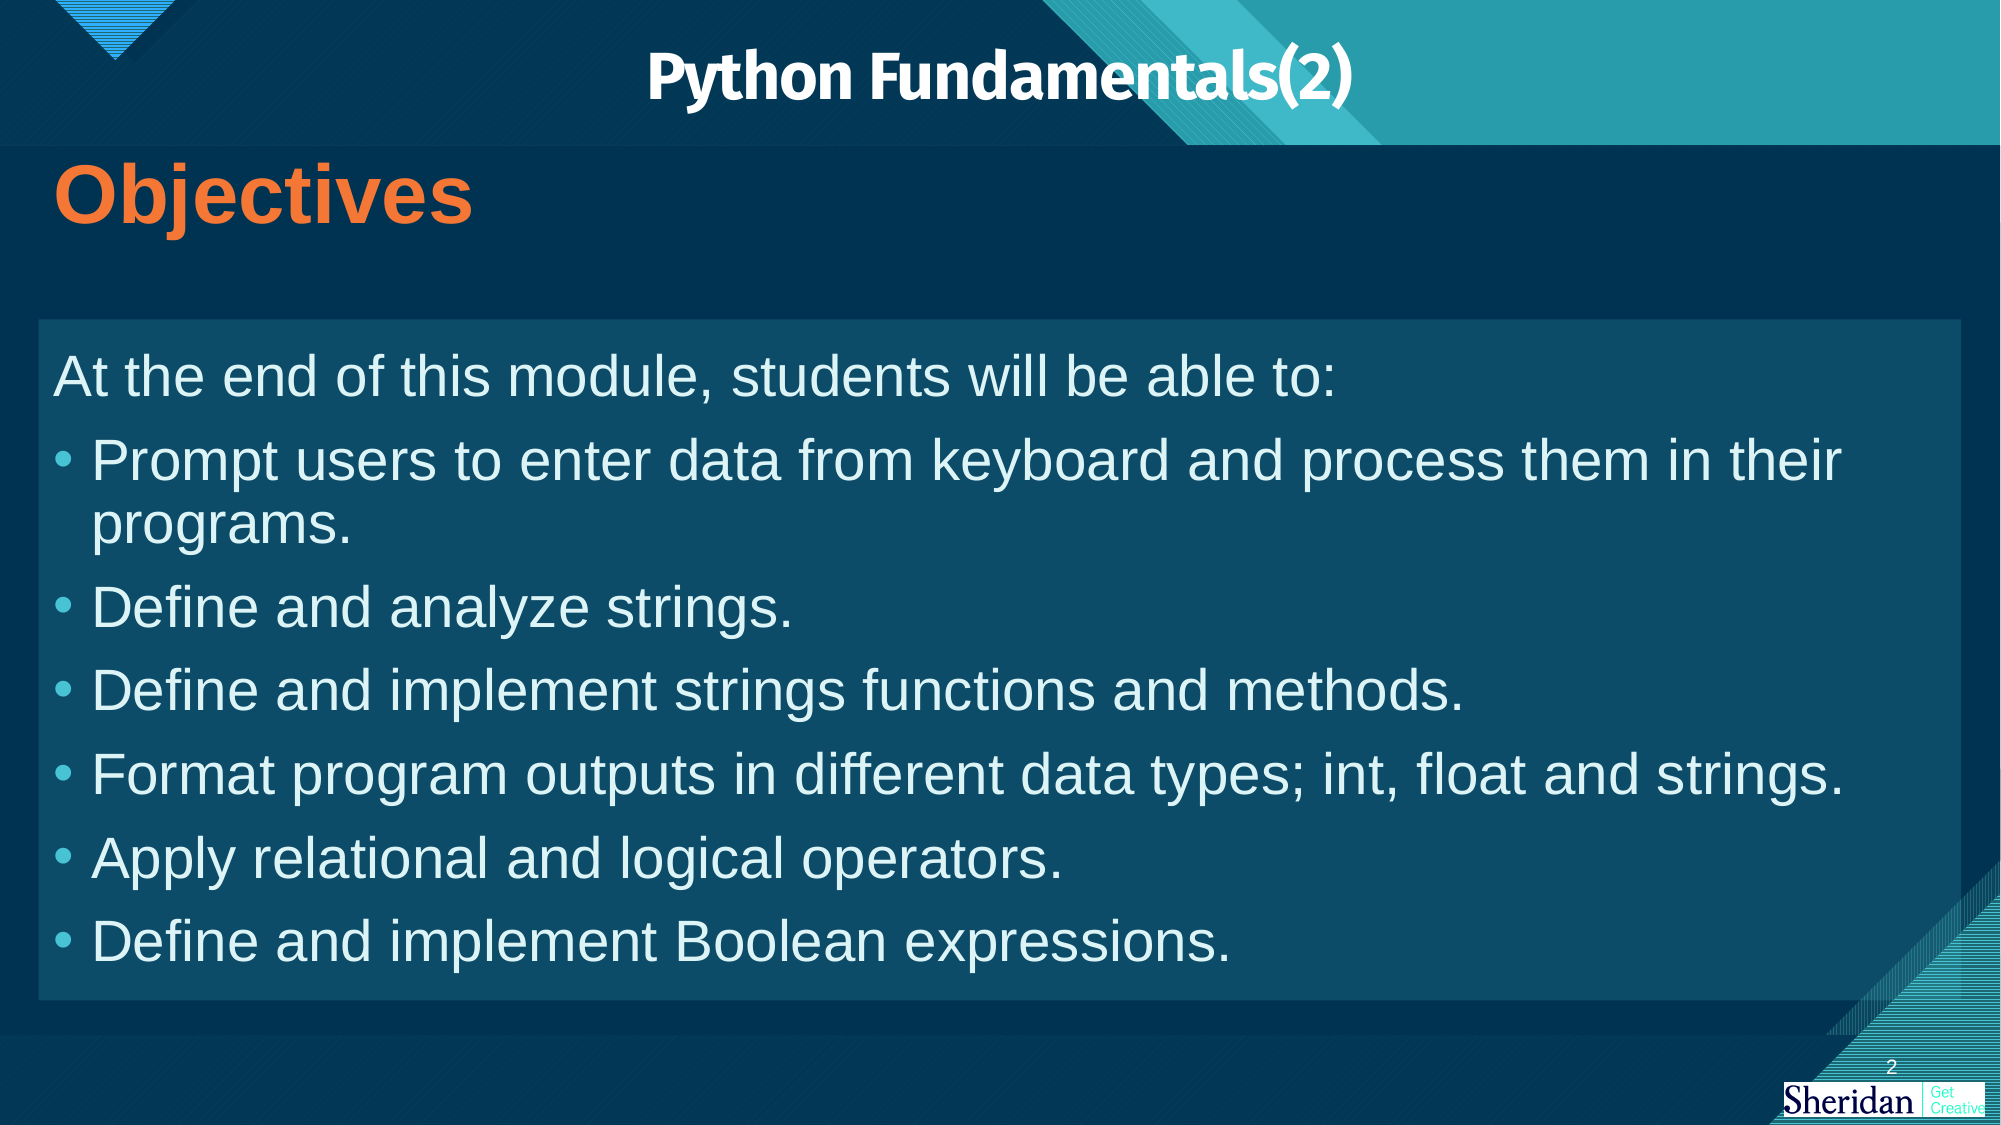

# Python Fundamentals(2)
Objectives

At the end of this module, students will be able to:
Prompt users to enter data from keyboard and process them in their programs.
Define and analyze strings.
Define and implement strings functions and methods.
Format program outputs in different data types; int, float and strings.
Apply relational and logical operators.
Define and implement Boolean expressions.

2